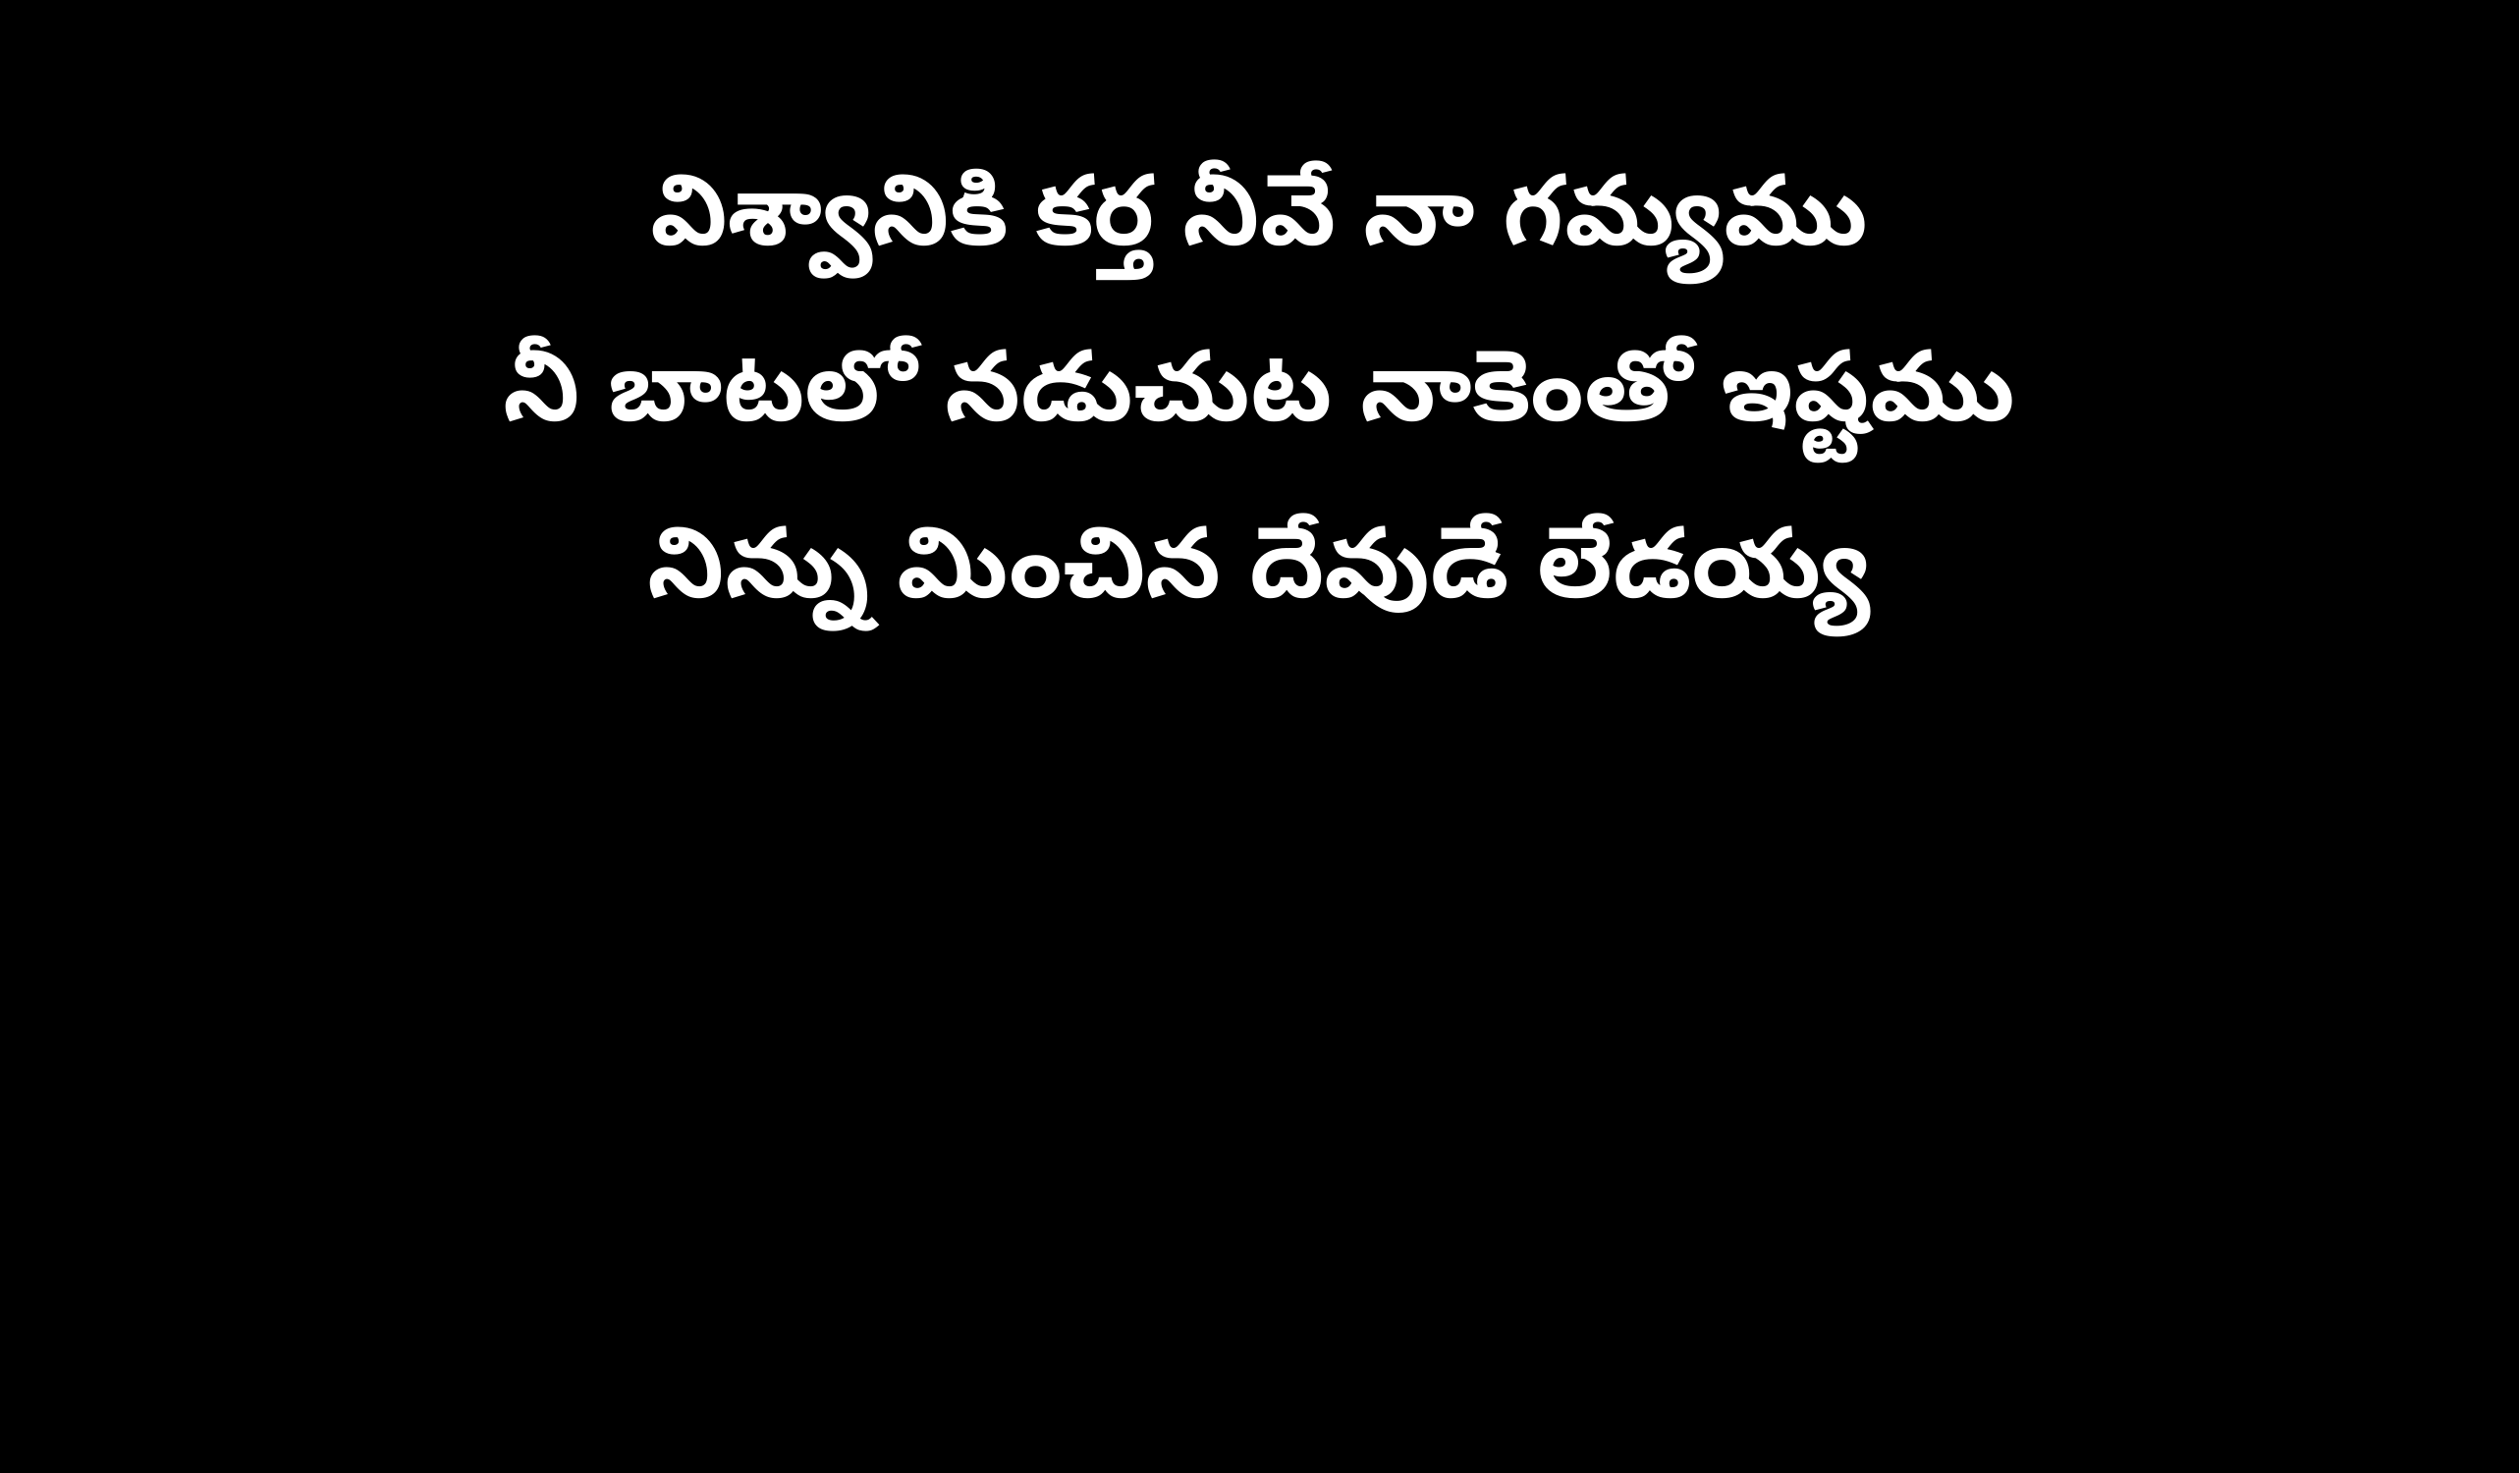

విశ్వానికి కర్త నీవే నా గమ్యము
నీ బాటలో నడుచుట నాకెంతో ఇష్టము
నిన్ను మించిన దేవుడే లేడయ్య